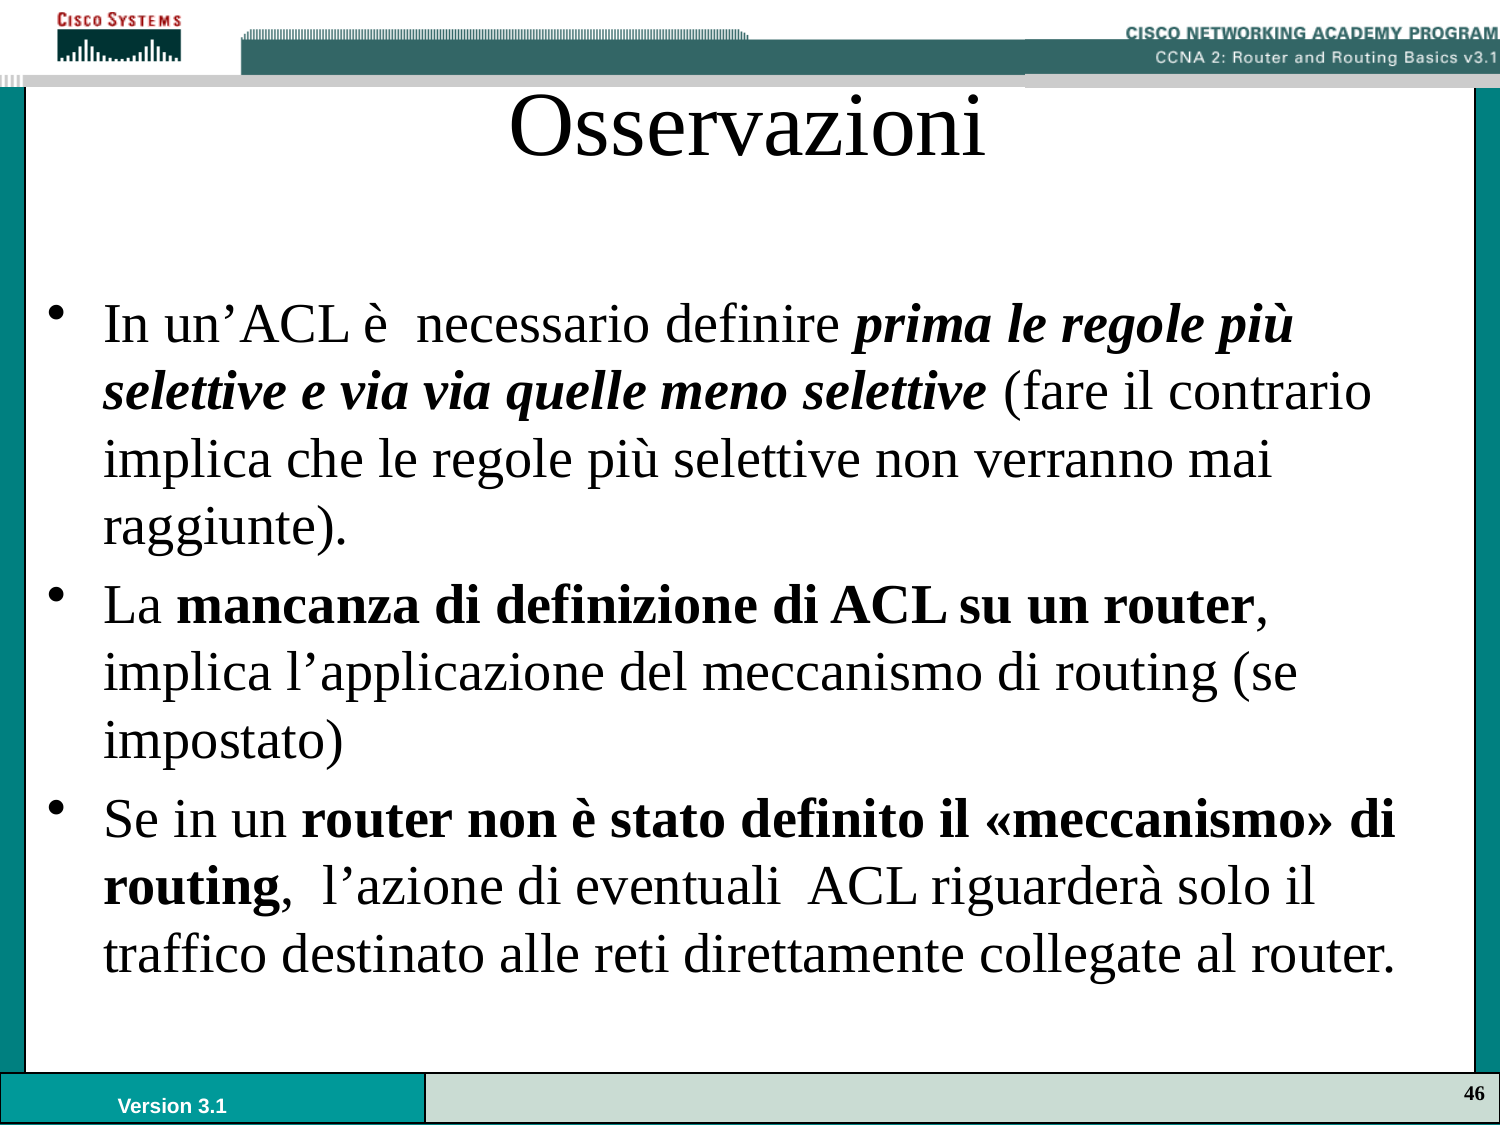

# Osservazioni
In un’ACL è  necessario definire prima le regole più selettive e via via quelle meno selettive (fare il contrario implica che le regole più selettive non verranno mai raggiunte).
La mancanza di definizione di ACL su un router, implica l’applicazione del meccanismo di routing (se impostato)
Se in un router non è stato definito il «meccanismo» di routing,  l’azione di eventuali  ACL riguarderà solo il traffico destinato alle reti direttamente collegate al router.